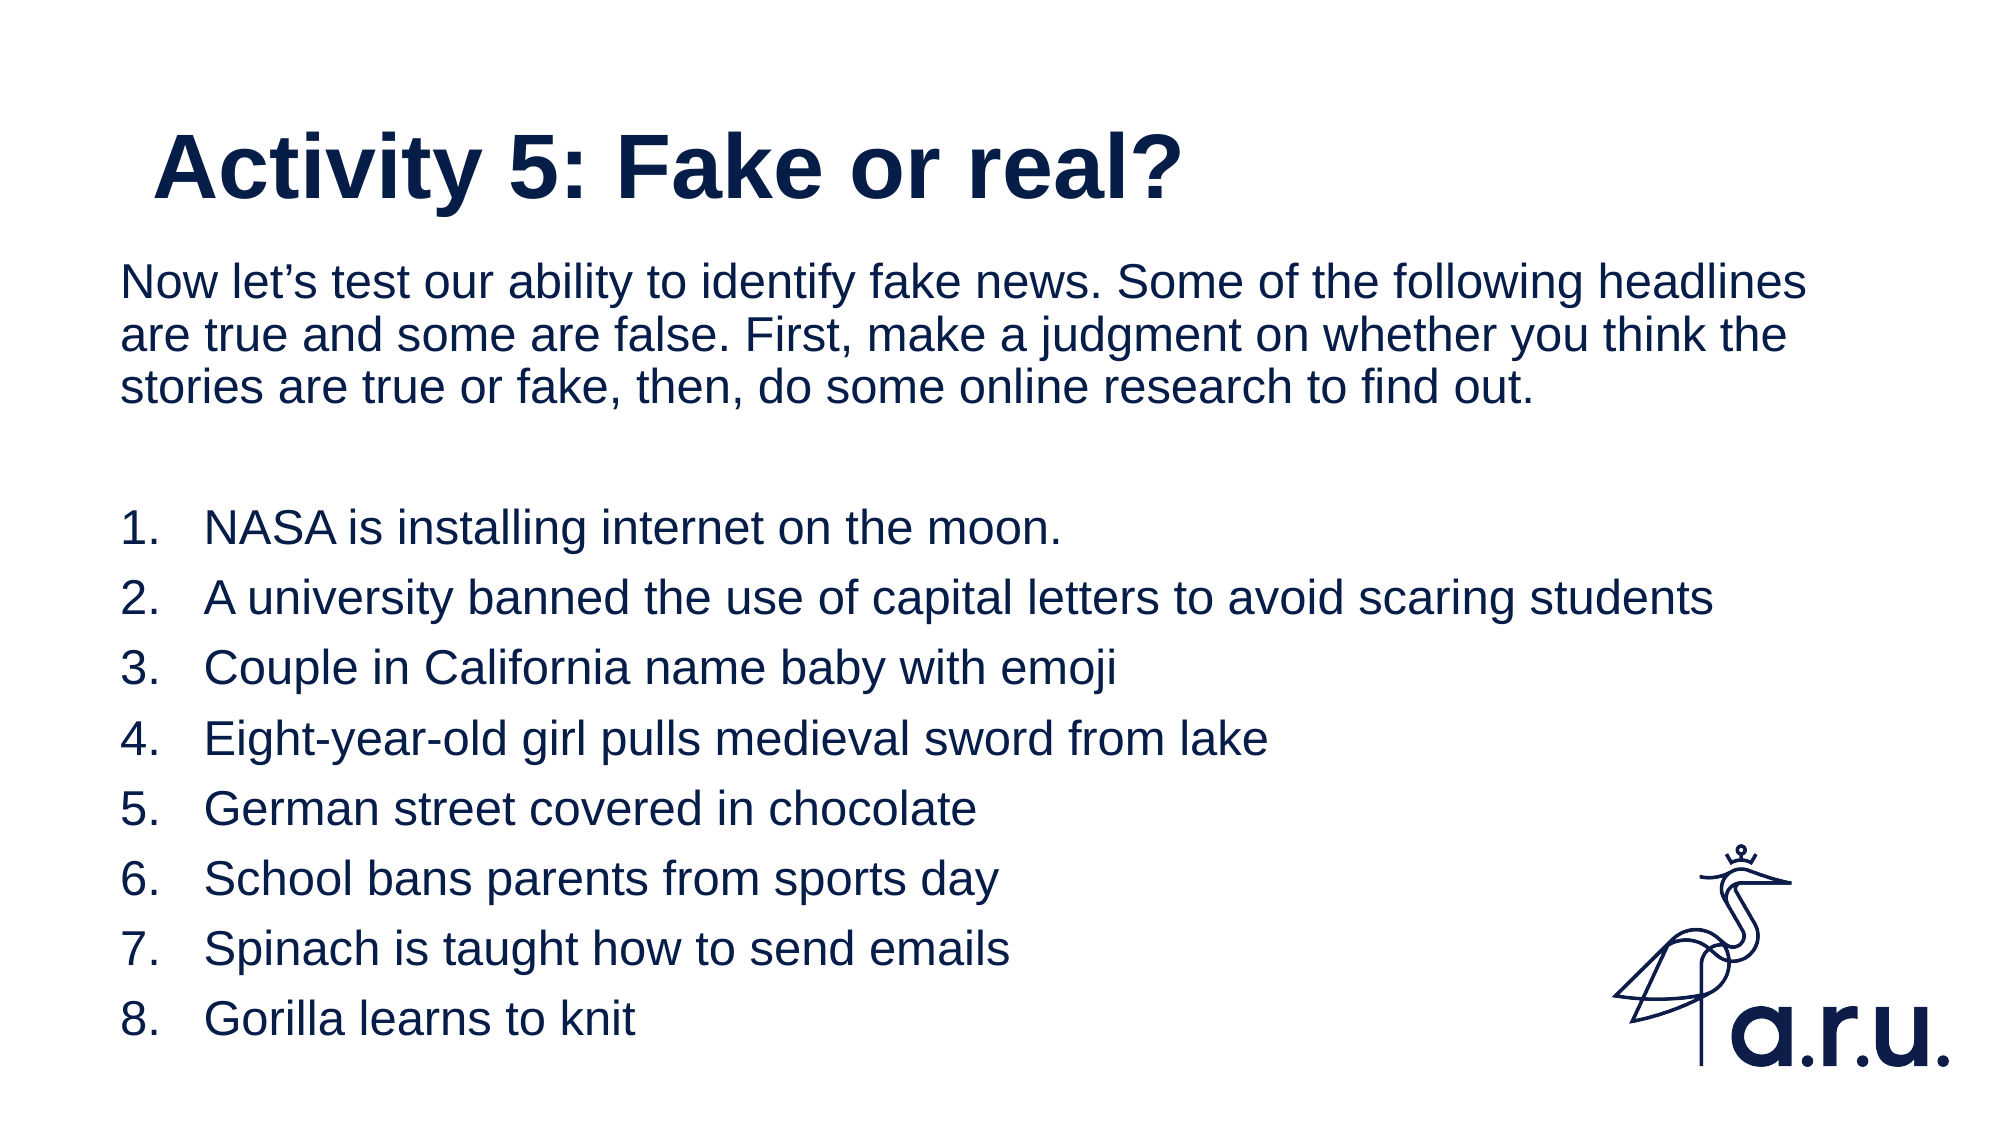

# Activity 5: Fake or real?
Now let’s test our ability to identify fake news. Some of the following headlines are true and some are false. First, make a judgment on whether you think the stories are true or fake, then, do some online research to find out.

NASA is installing internet on the moon.
A university banned the use of capital letters to avoid scaring students
Couple in California name baby with emoji
Eight-year-old girl pulls medieval sword from lake
German street covered in chocolate
School bans parents from sports day
Spinach is taught how to send emails
Gorilla learns to knit
NASA is installing internet on the moon.